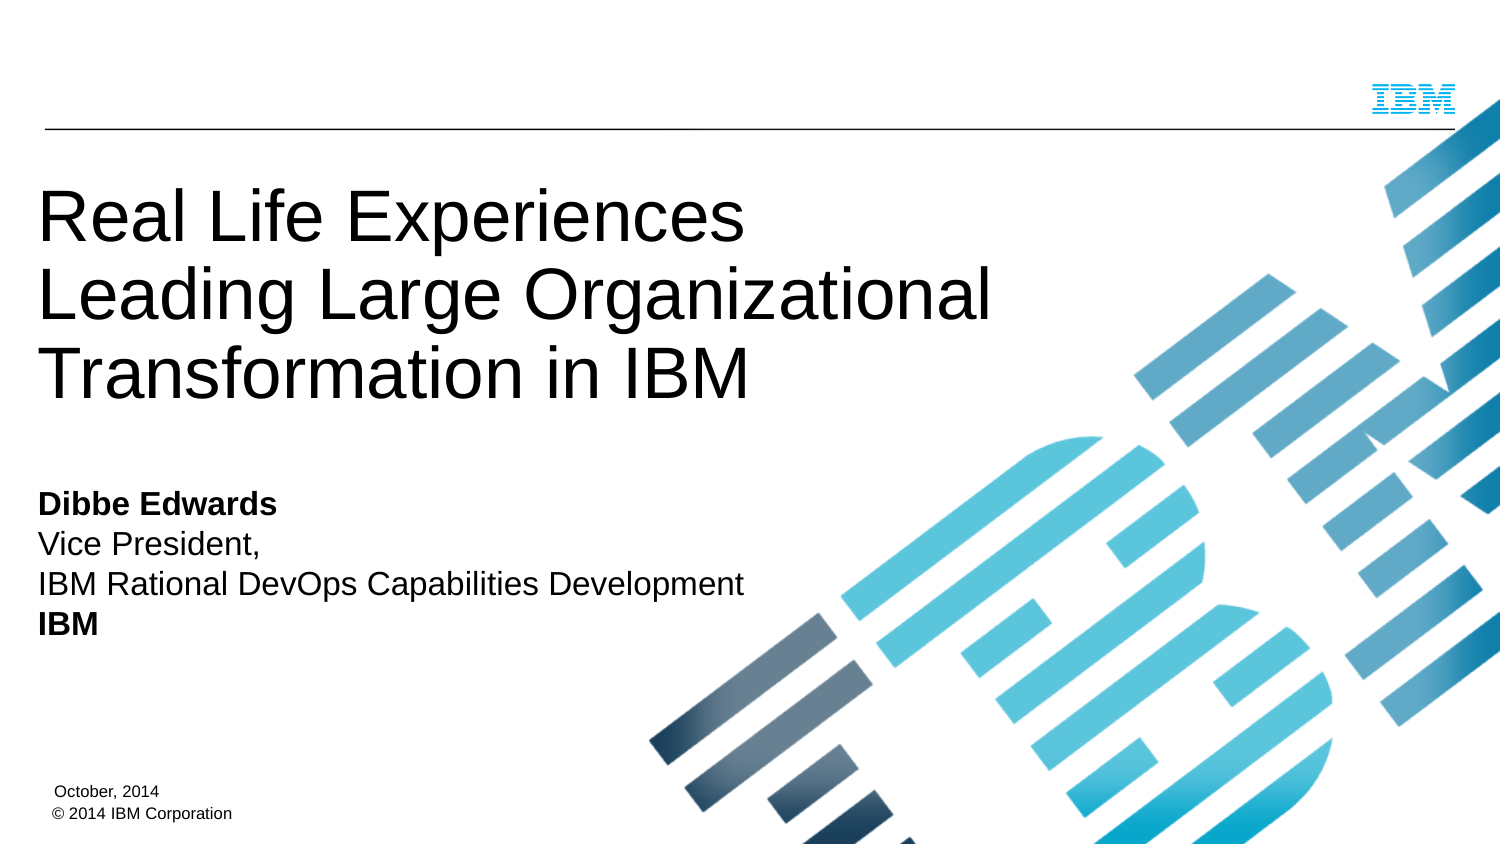

# Real Life Experiences Leading Large Organizational Transformation in IBM
Dibbe Edwards
Vice President,
IBM Rational DevOps Capabilities Development
IBM
October, 2014